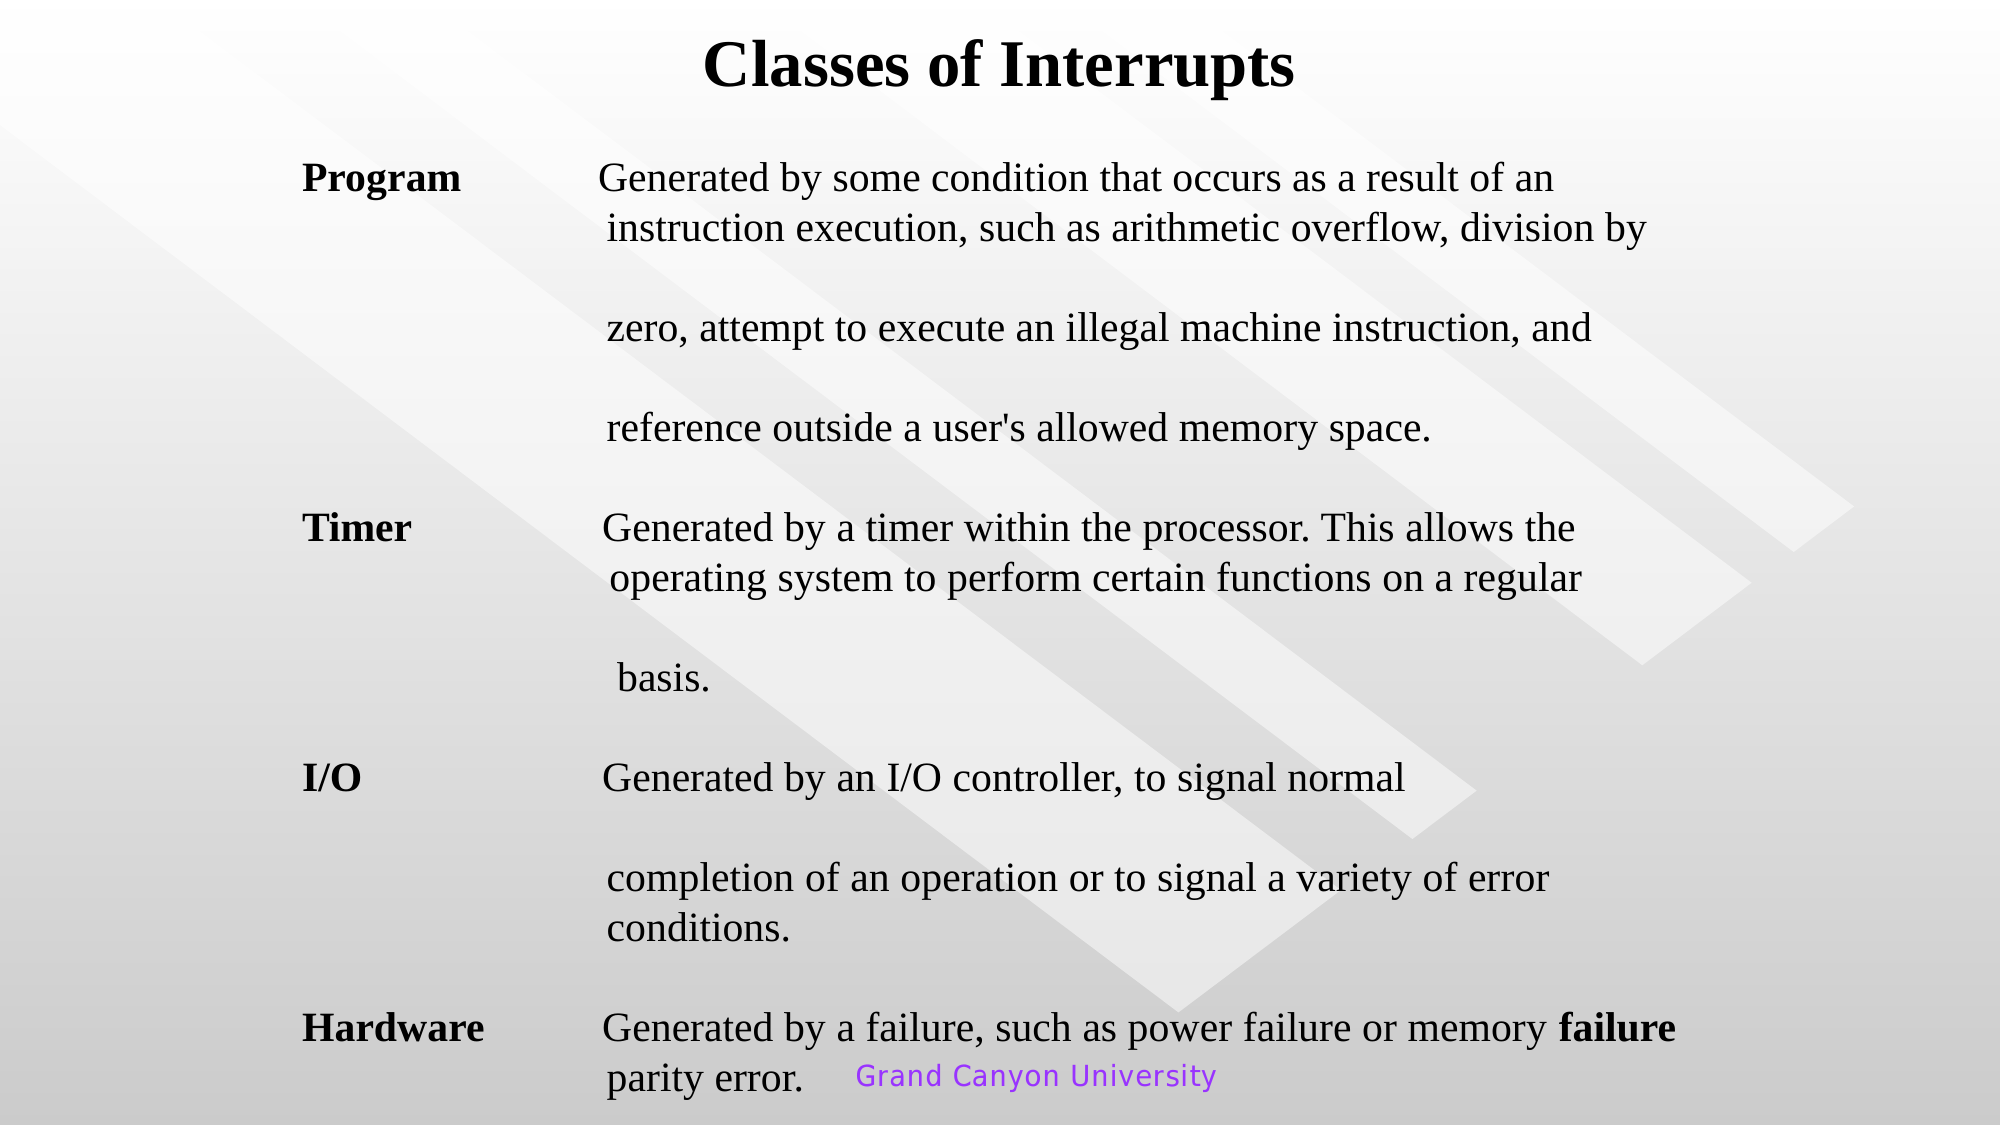

Classes of Interrupts

Program             Generated by some condition that occurs as a result of an
                             instruction execution, such as arithmetic overflow, division by
                             zero, attempt to execute an illegal machine instruction, and
                             reference outside a user's allowed memory space.

Timer		Generated by a timer within the processor. This allows the 		               operating system to perform certain functions on a regular
                              basis.

I/O		Generated by an I/O controller, to signal normal
                             completion of an operation or to signal a variety of error
                             conditions.

Hardware 	Generated by a failure, such as power failure or memory failure
                             parity error.
Grand Canyon University